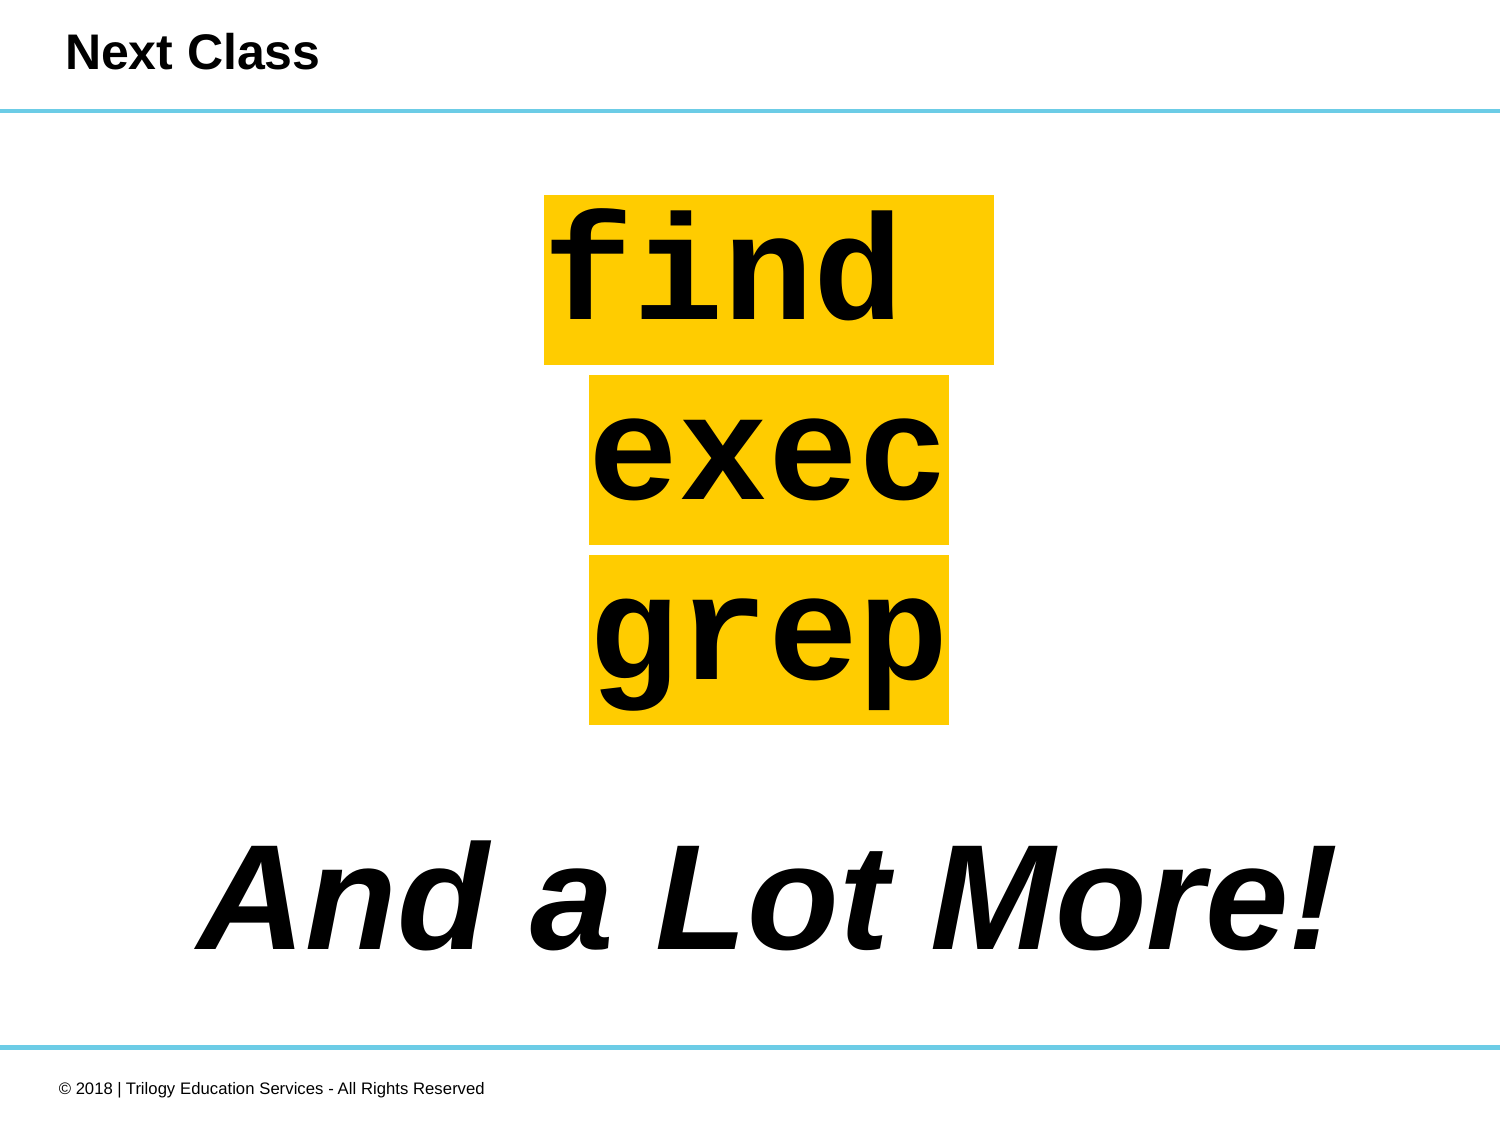

# Next Class
find
exec
grep

And a Lot More!